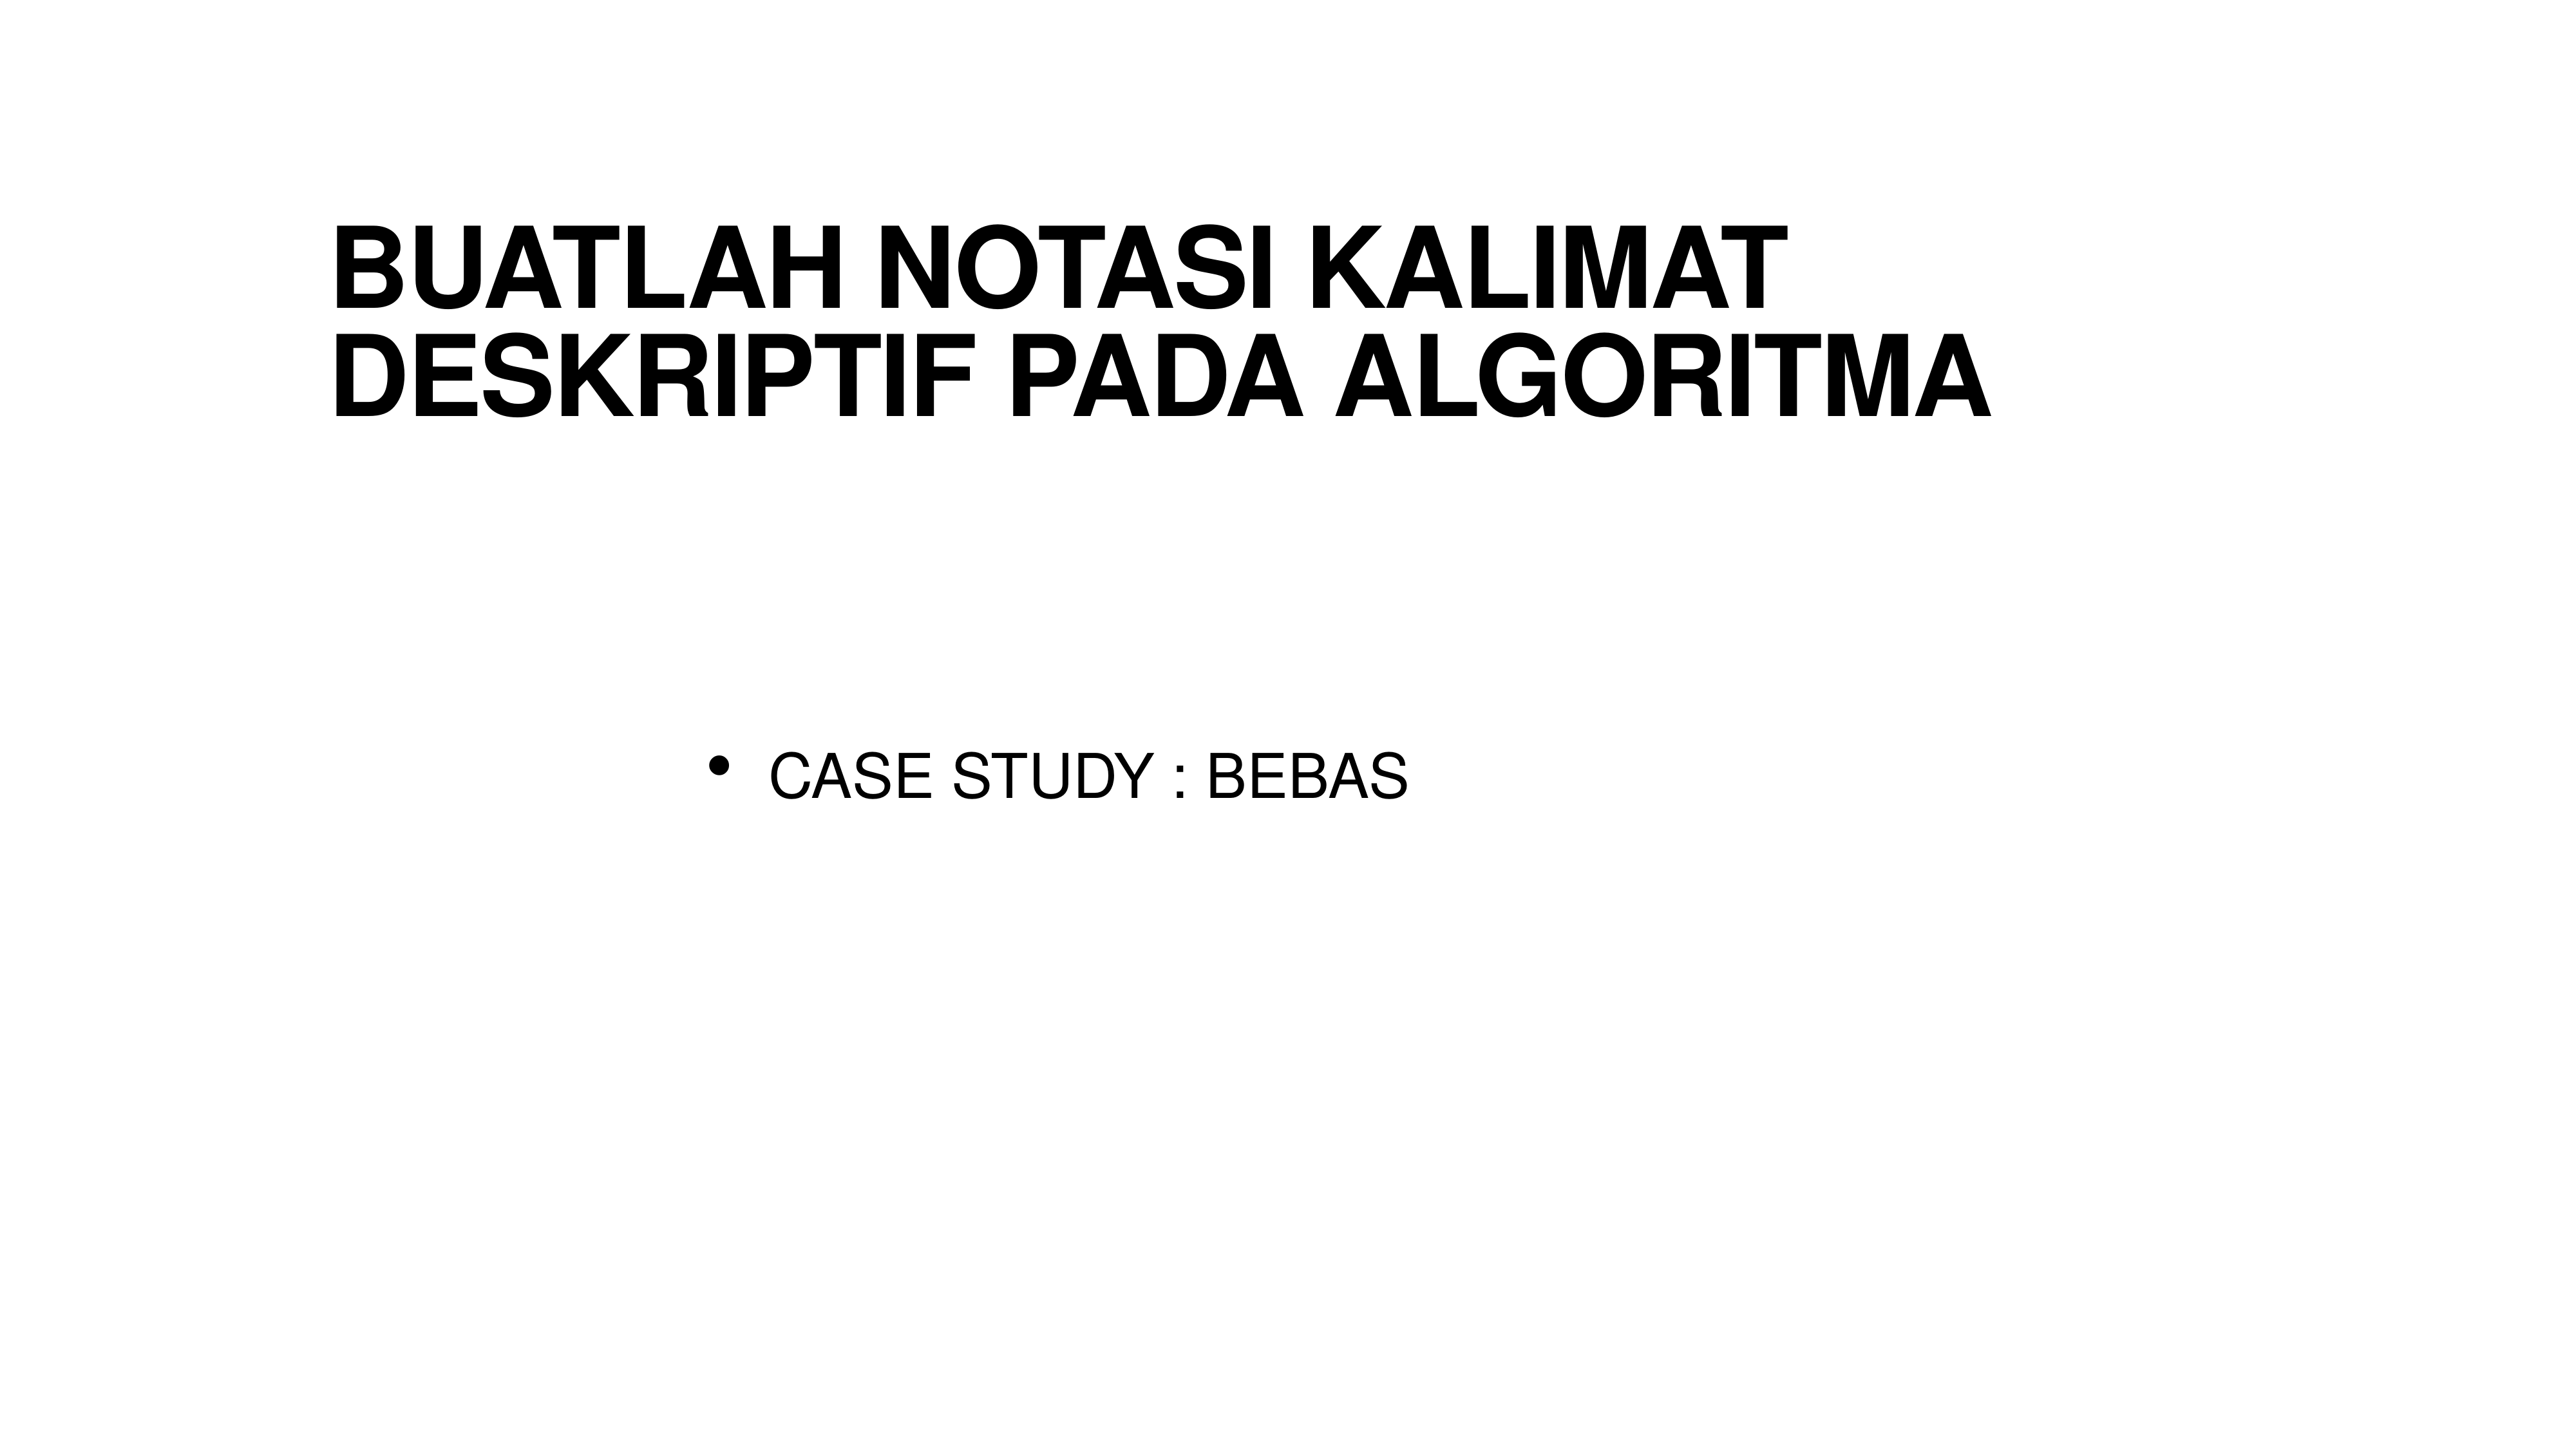

# BUATLAH NOTASI KALIMAT DESKRIPTIF PADA ALGORITMA
CASE STUDY : BEBAS